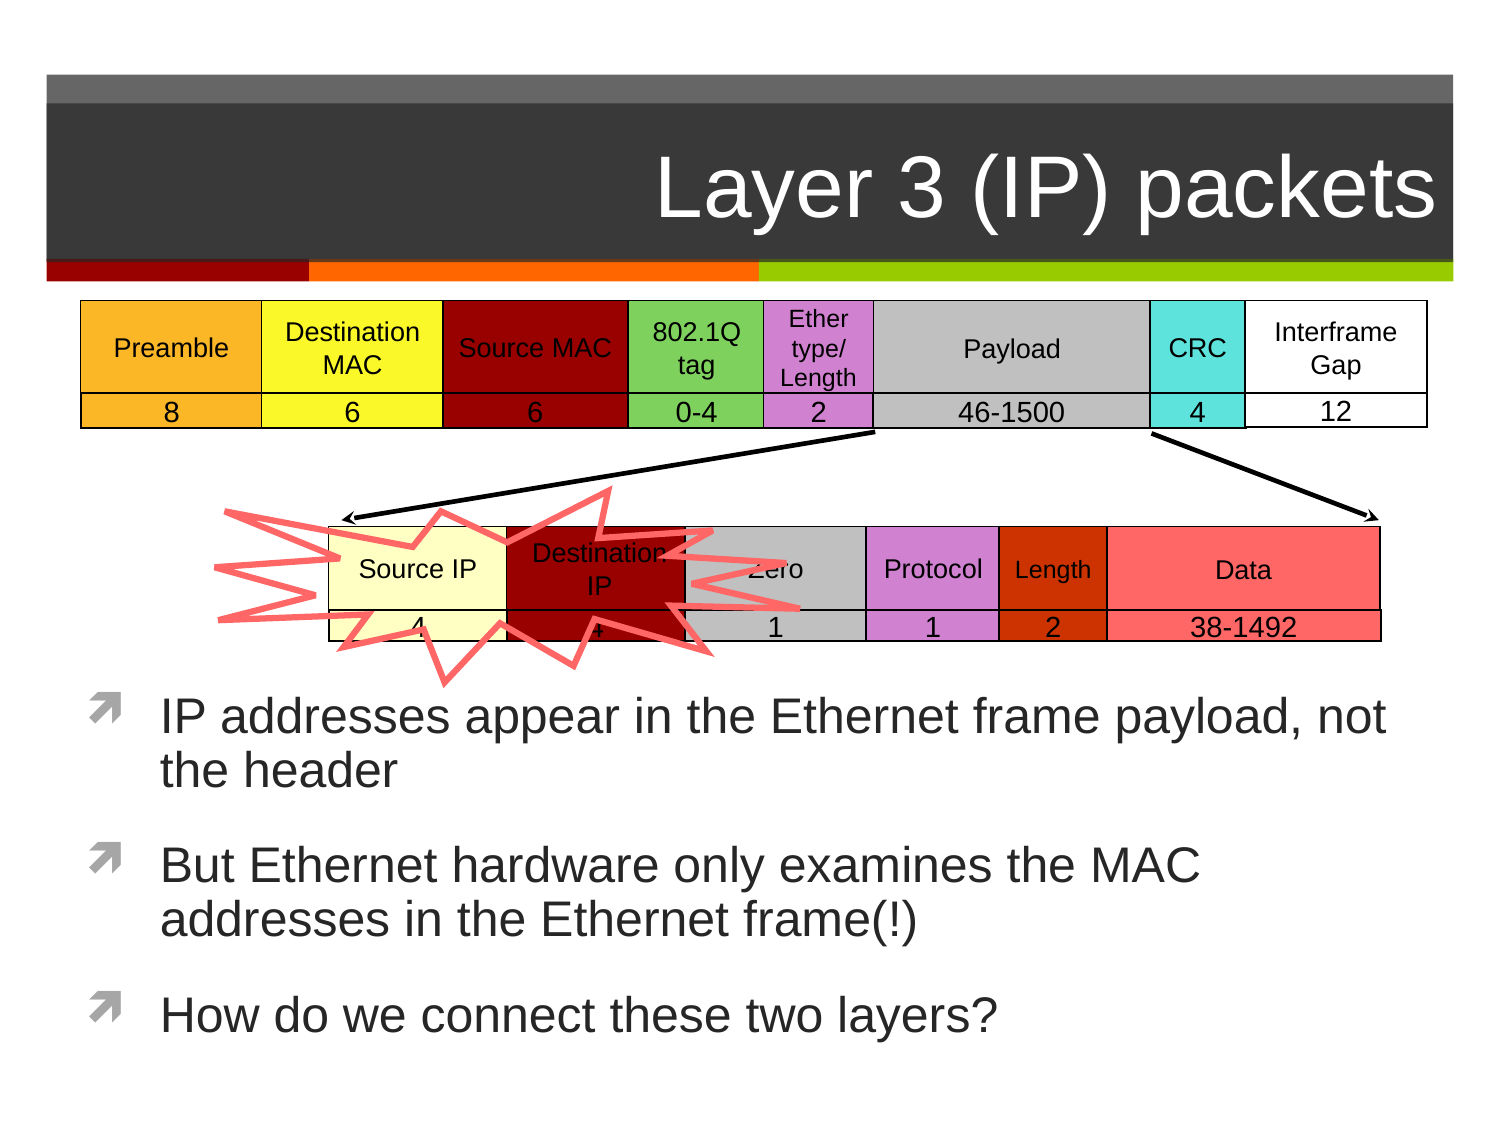

# Layer 3 (IP) packets
Preamble
Destination MAC
Source MAC
802.1Q tag
Ether type/
Length
Payload
CRC
Interframe Gap
8
6
6
0-4
2
46-1500
4
12

Source IP
Destination
IP
Zero
Protocol
Length
Data
4
4
1
1
2
38-1492
IP addresses appear in the Ethernet frame payload, not the header
But Ethernet hardware only examines the MAC addresses in the Ethernet frame(!)
How do we connect these two layers?
11/16/23